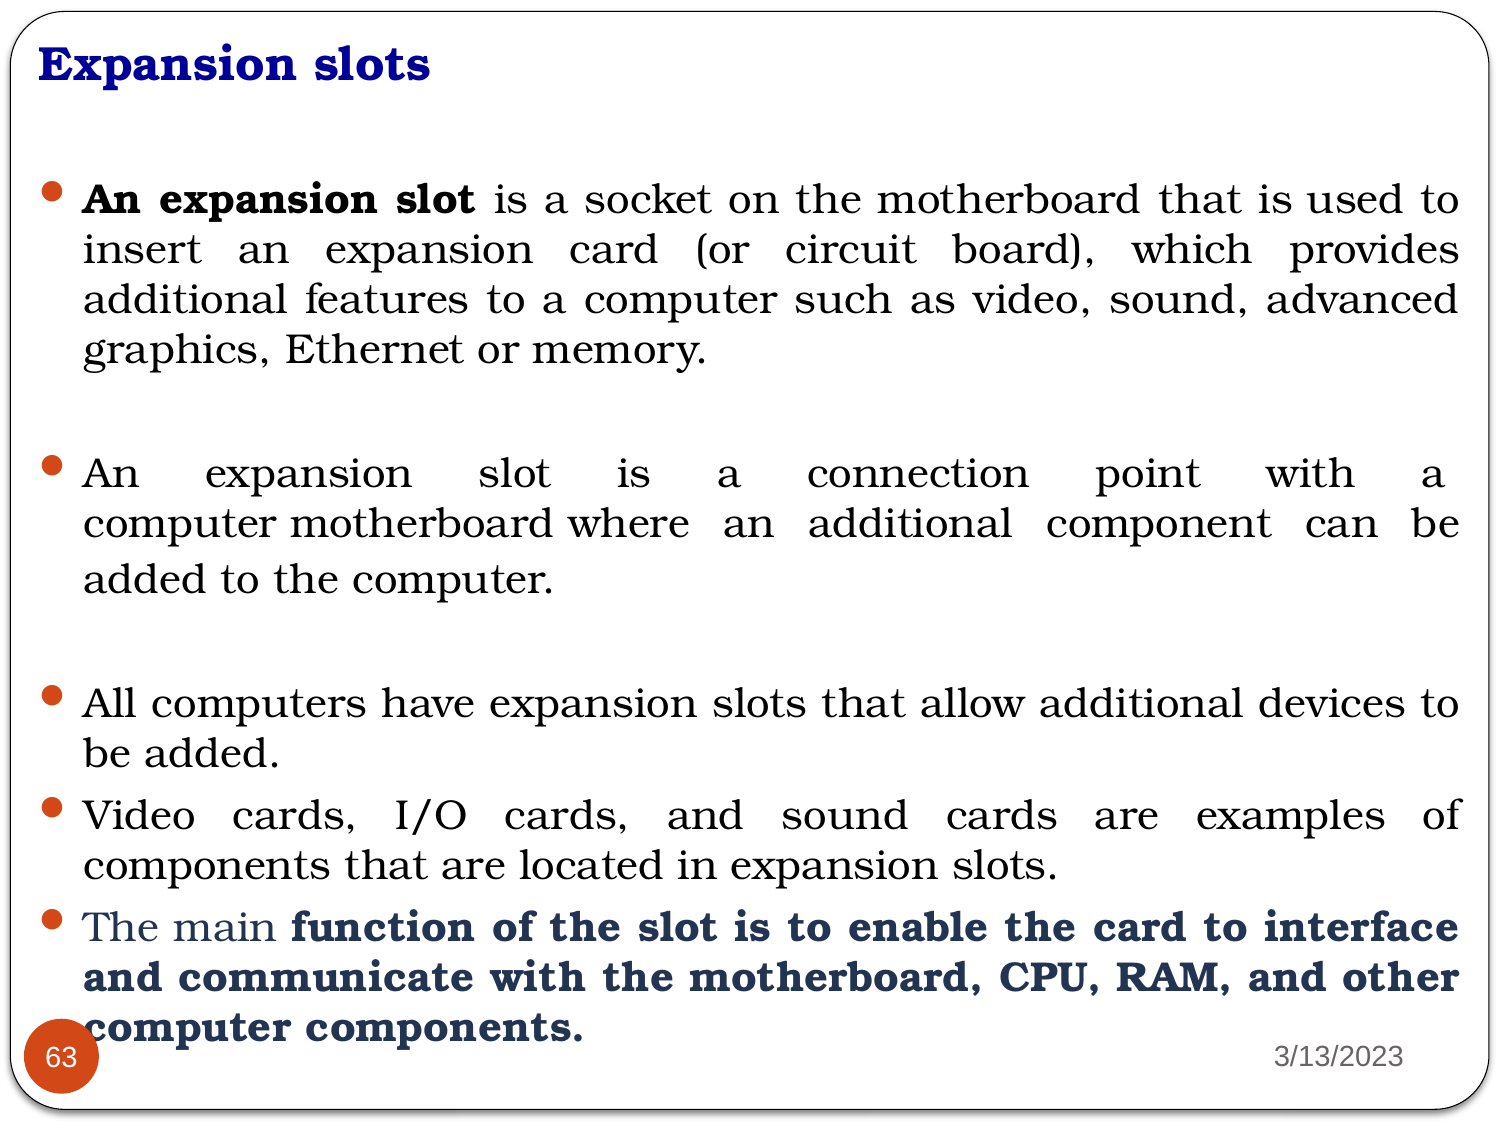

Expansion slots

An expansion slot is a socket on the motherboard that is used to insert an expansion card (or circuit board), which provides additional features to a computer such as video, sound, advanced graphics, Ethernet or memory.

An expansion slot is a connection point with a computer motherboard where an additional component can be added to the computer.

All computers have expansion slots that allow additional devices to be added.
Video cards, I/O cards, and sound cards are examples of components that are located in expansion slots.
The main function of the slot is to enable the card to interface and communicate with the motherboard, CPU, RAM, and other computer components.

3/13/2023
63